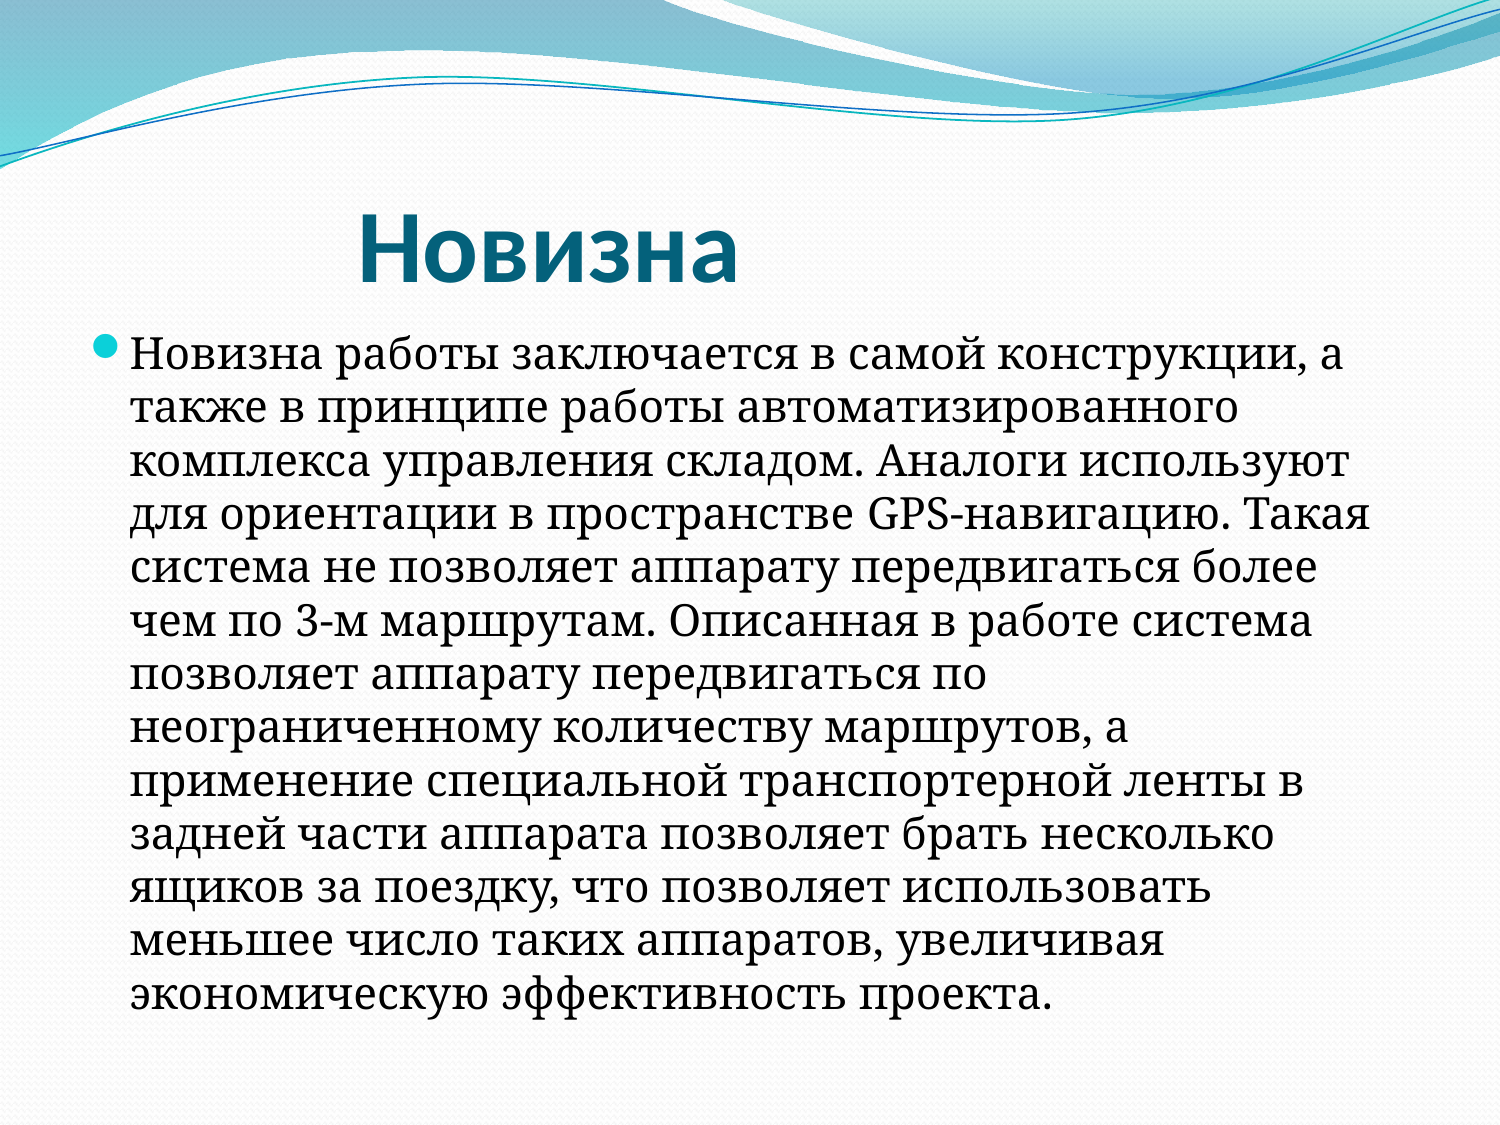

# Новизна
Новизна работы заключается в самой конструкции, а также в принципе работы автоматизированного комплекса управления складом. Аналоги используют для ориентации в пространстве GPS-навигацию. Такая система не позволяет аппарату передвигаться более чем по 3-м маршрутам. Описанная в работе система позволяет аппарату передвигаться по неограниченному количеству маршрутов, а применение специальной транспортерной ленты в задней части аппарата позволяет брать несколько ящиков за поездку, что позволяет использовать меньшее число таких аппаратов, увеличивая экономическую эффективность проекта.